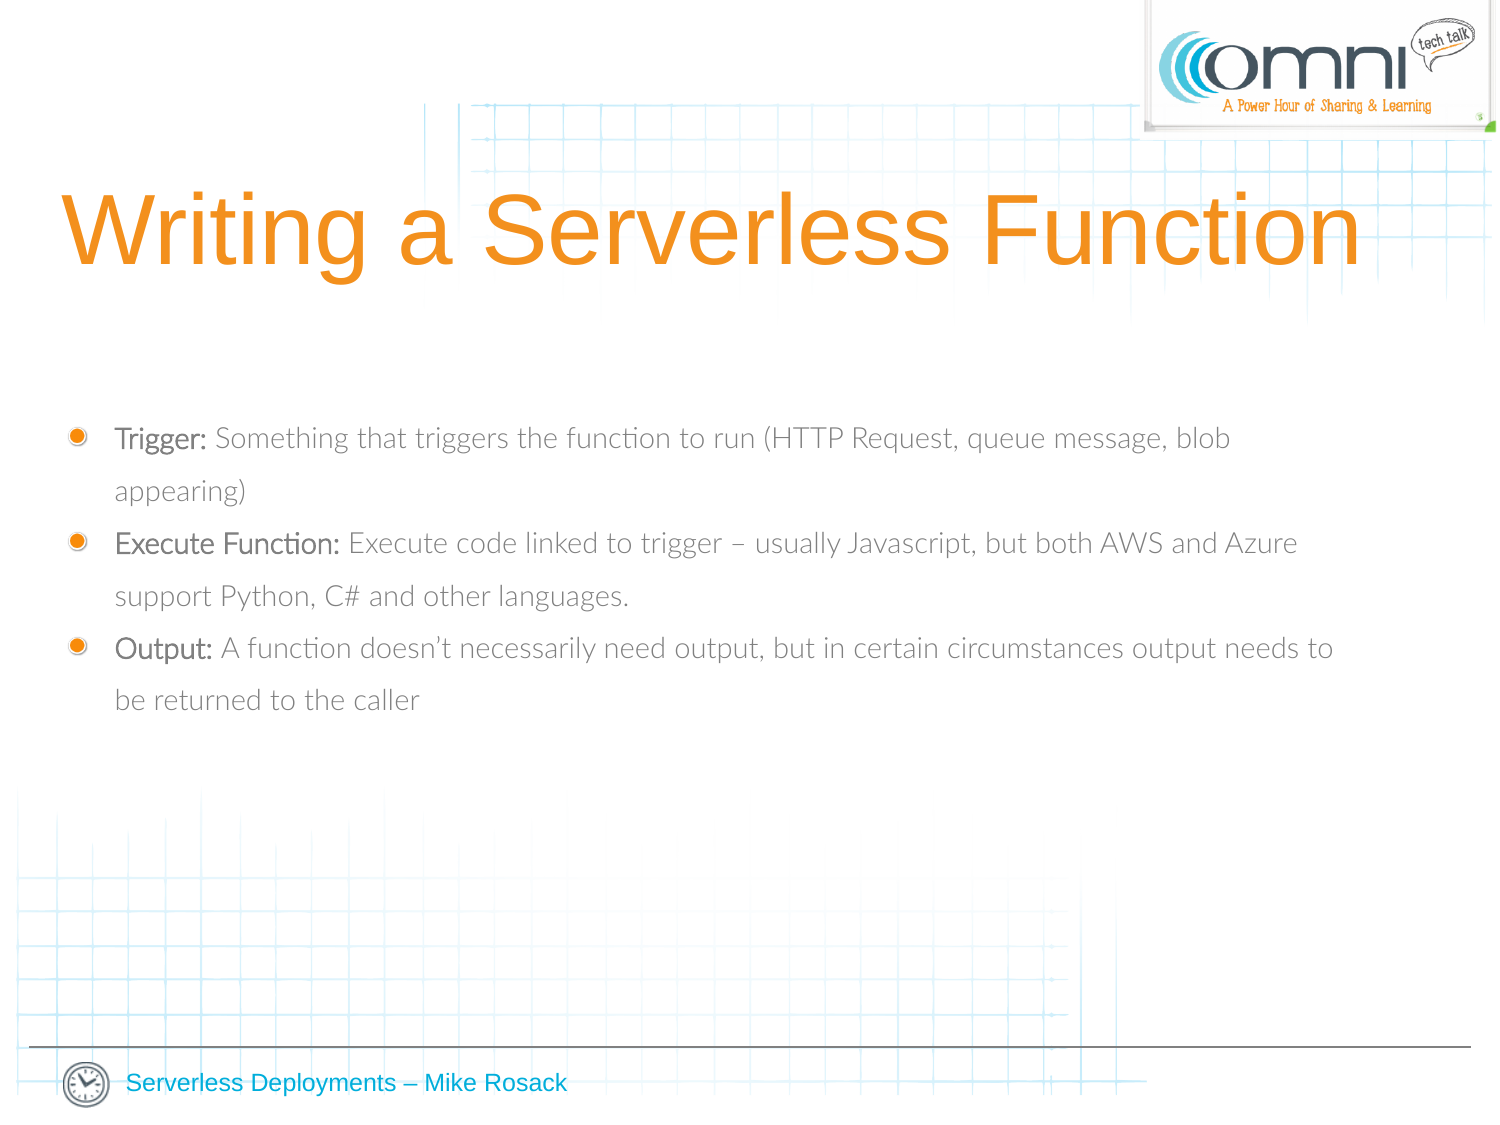

Writing a Serverless Function
Trigger: Something that triggers the function to run (HTTP Request, queue message, blob appearing)
Execute Function: Execute code linked to trigger – usually Javascript, but both AWS and Azure support Python, C# and other languages.
Output: A function doesn’t necessarily need output, but in certain circumstances output needs to be returned to the caller
9